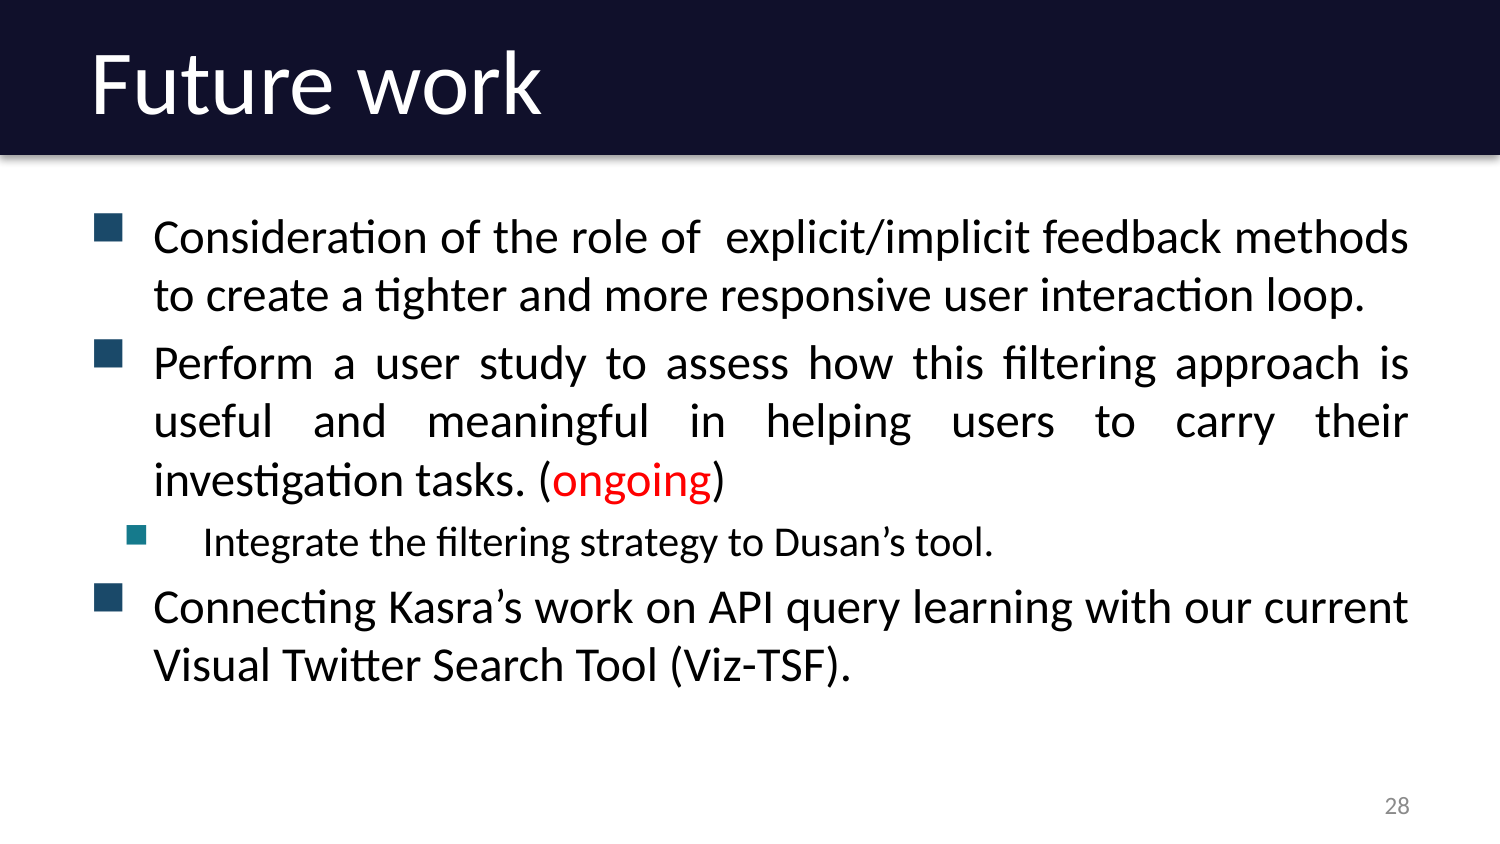

# Future work
Consideration of the role of  explicit/implicit feedback methods to create a tighter and more responsive user interaction loop.
Perform a user study to assess how this filtering approach is useful and meaningful in helping users to carry their investigation tasks. (ongoing)
Integrate the filtering strategy to Dusan’s tool.
Connecting Kasra’s work on API query learning with our current Visual Twitter Search Tool (Viz-TSF).
28